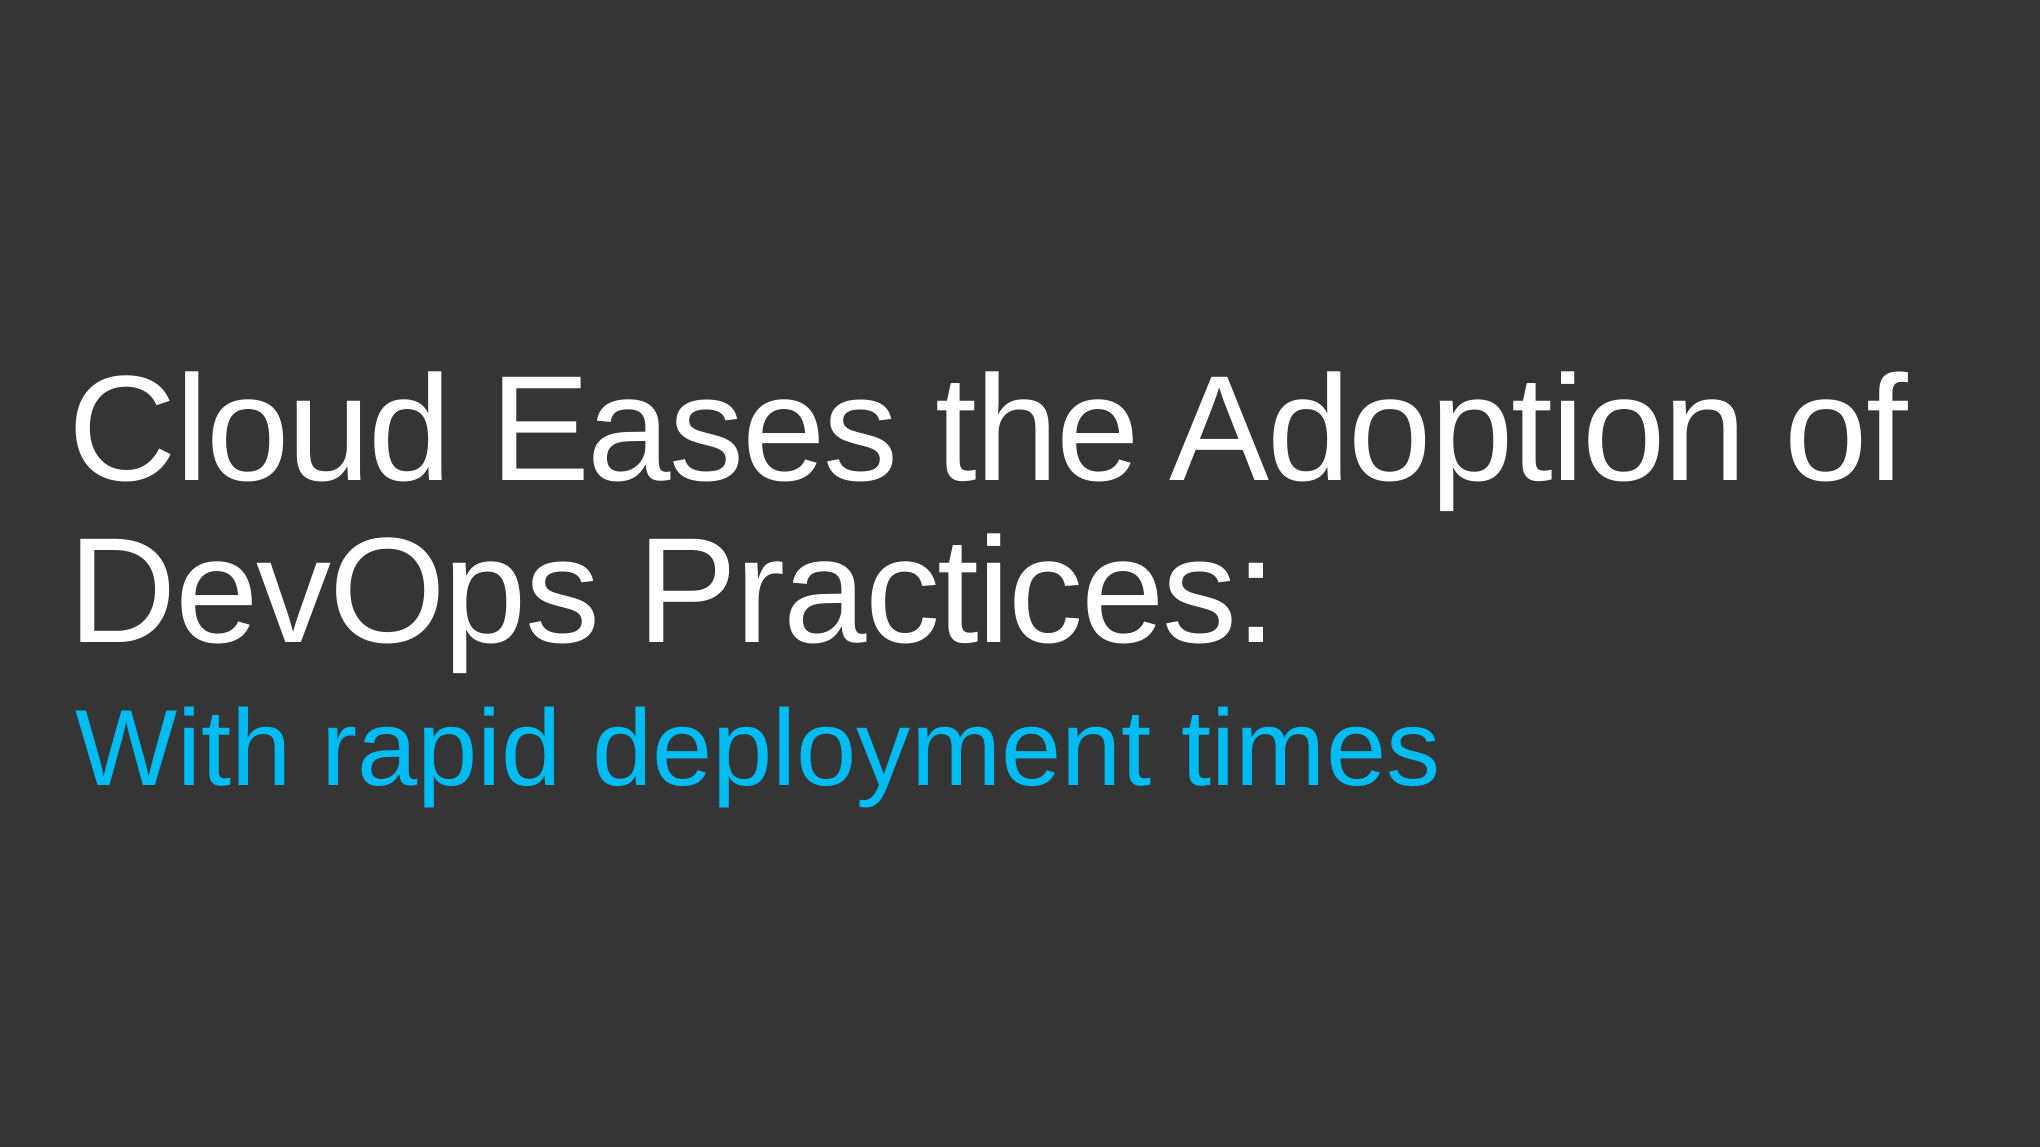

# Cloud Eases the Adoption of DevOps Practices:
With rapid deployment times